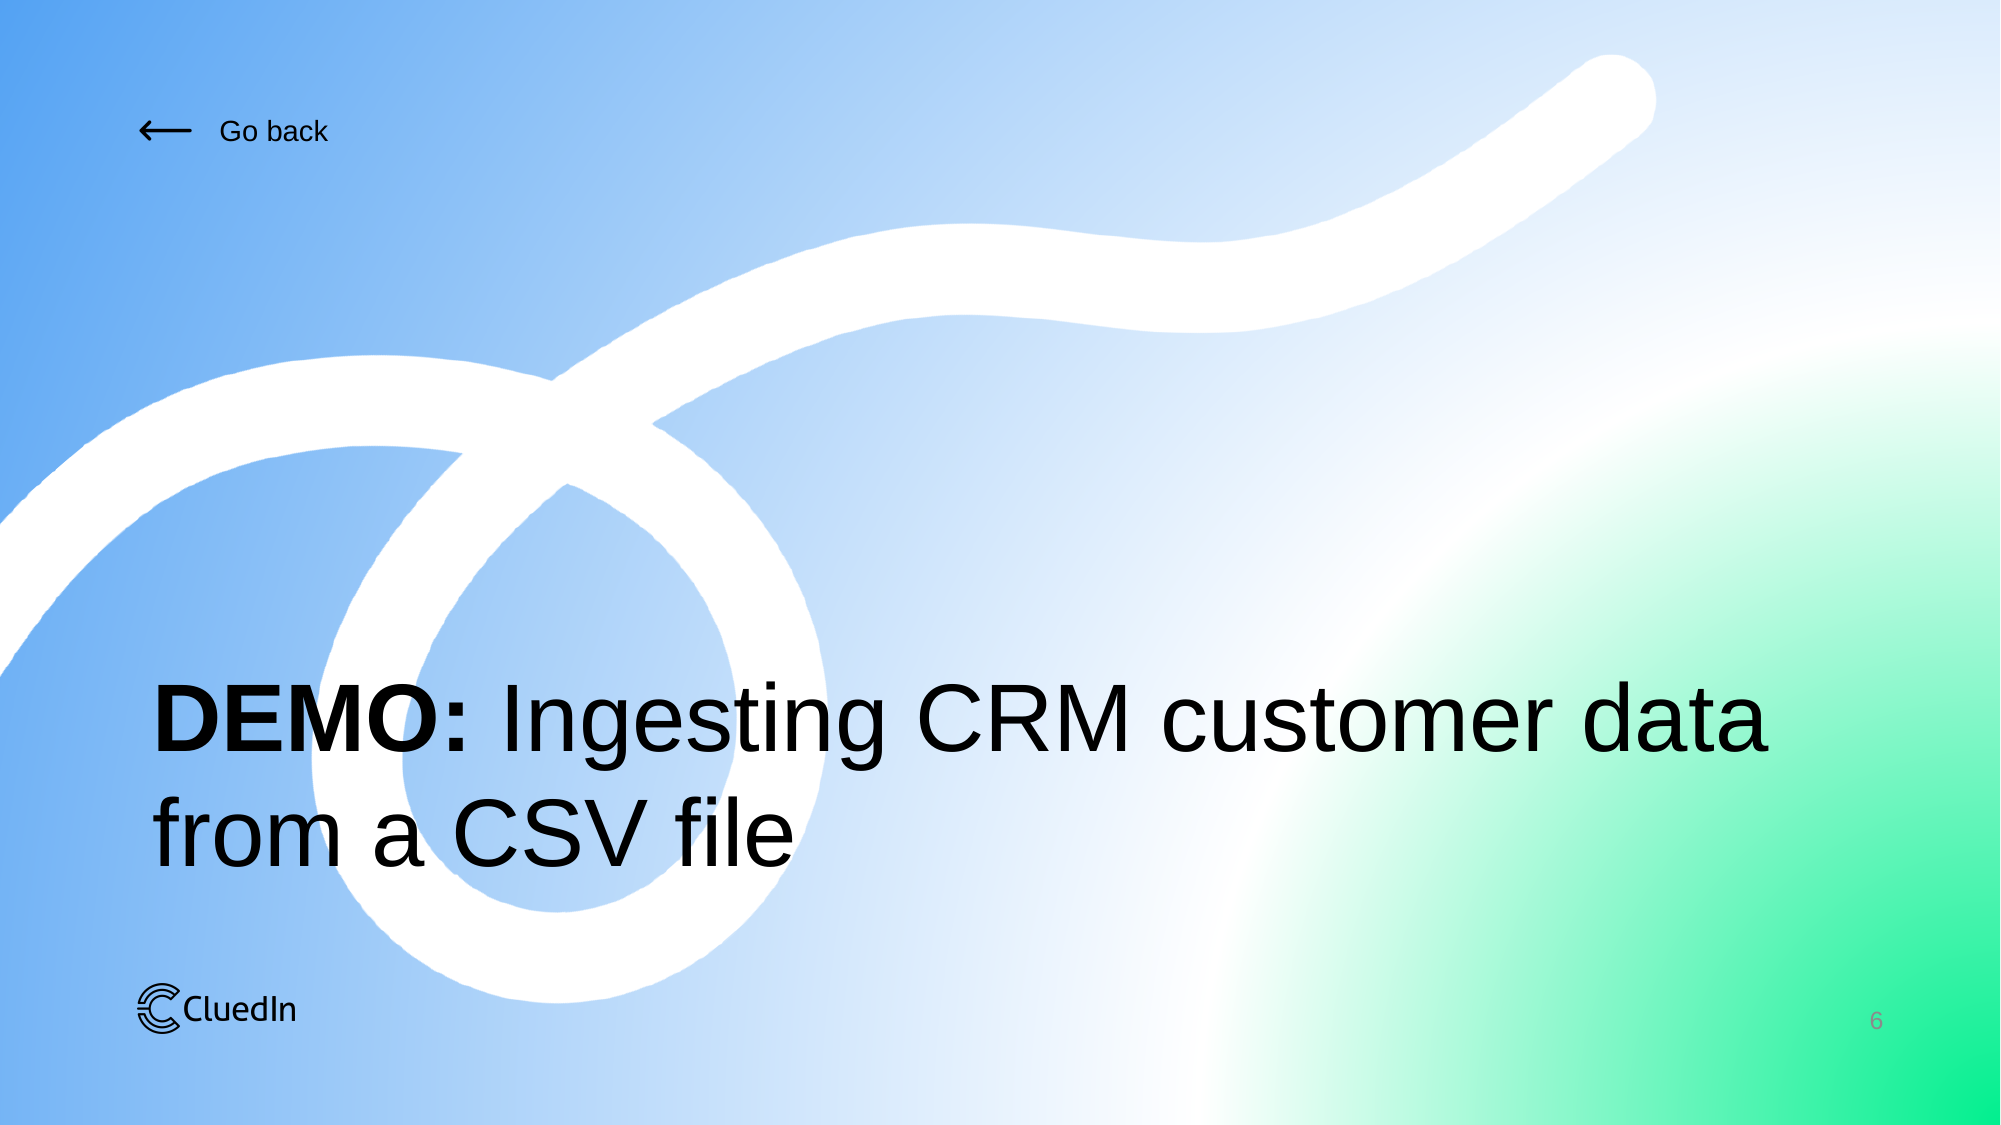

DEMO: Ingesting CRM customer data
from a CSV file
6